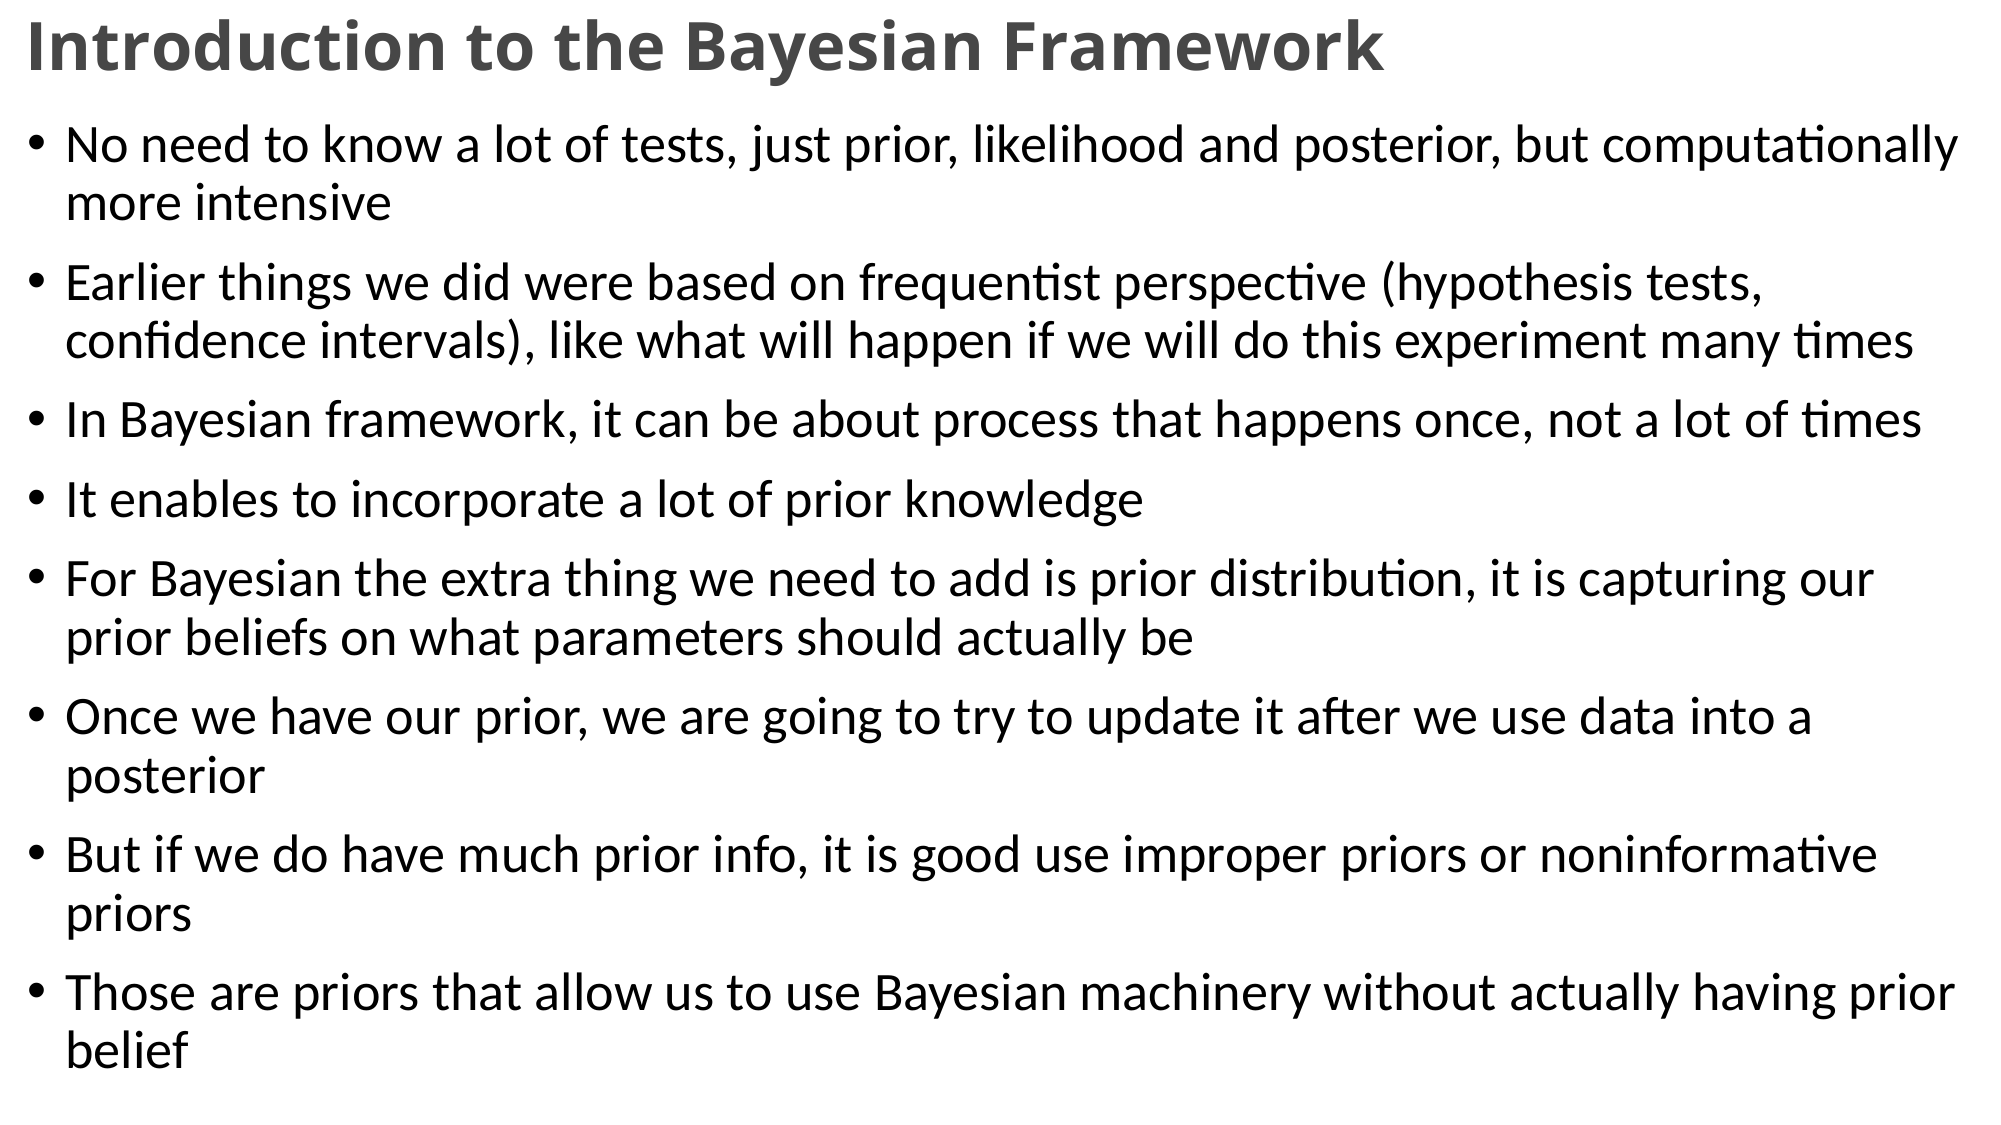

# Introduction to the Bayesian Framework
No need to know a lot of tests, just prior, likelihood and posterior, but computationally more intensive
Earlier things we did were based on frequentist perspective (hypothesis tests, confidence intervals), like what will happen if we will do this experiment many times
In Bayesian framework, it can be about process that happens once, not a lot of times
It enables to incorporate a lot of prior knowledge
For Bayesian the extra thing we need to add is prior distribution, it is capturing our prior beliefs on what parameters should actually be
Once we have our prior, we are going to try to update it after we use data into a posterior
But if we do have much prior info, it is good use improper priors or noninformative priors
Those are priors that allow us to use Bayesian machinery without actually having prior belief